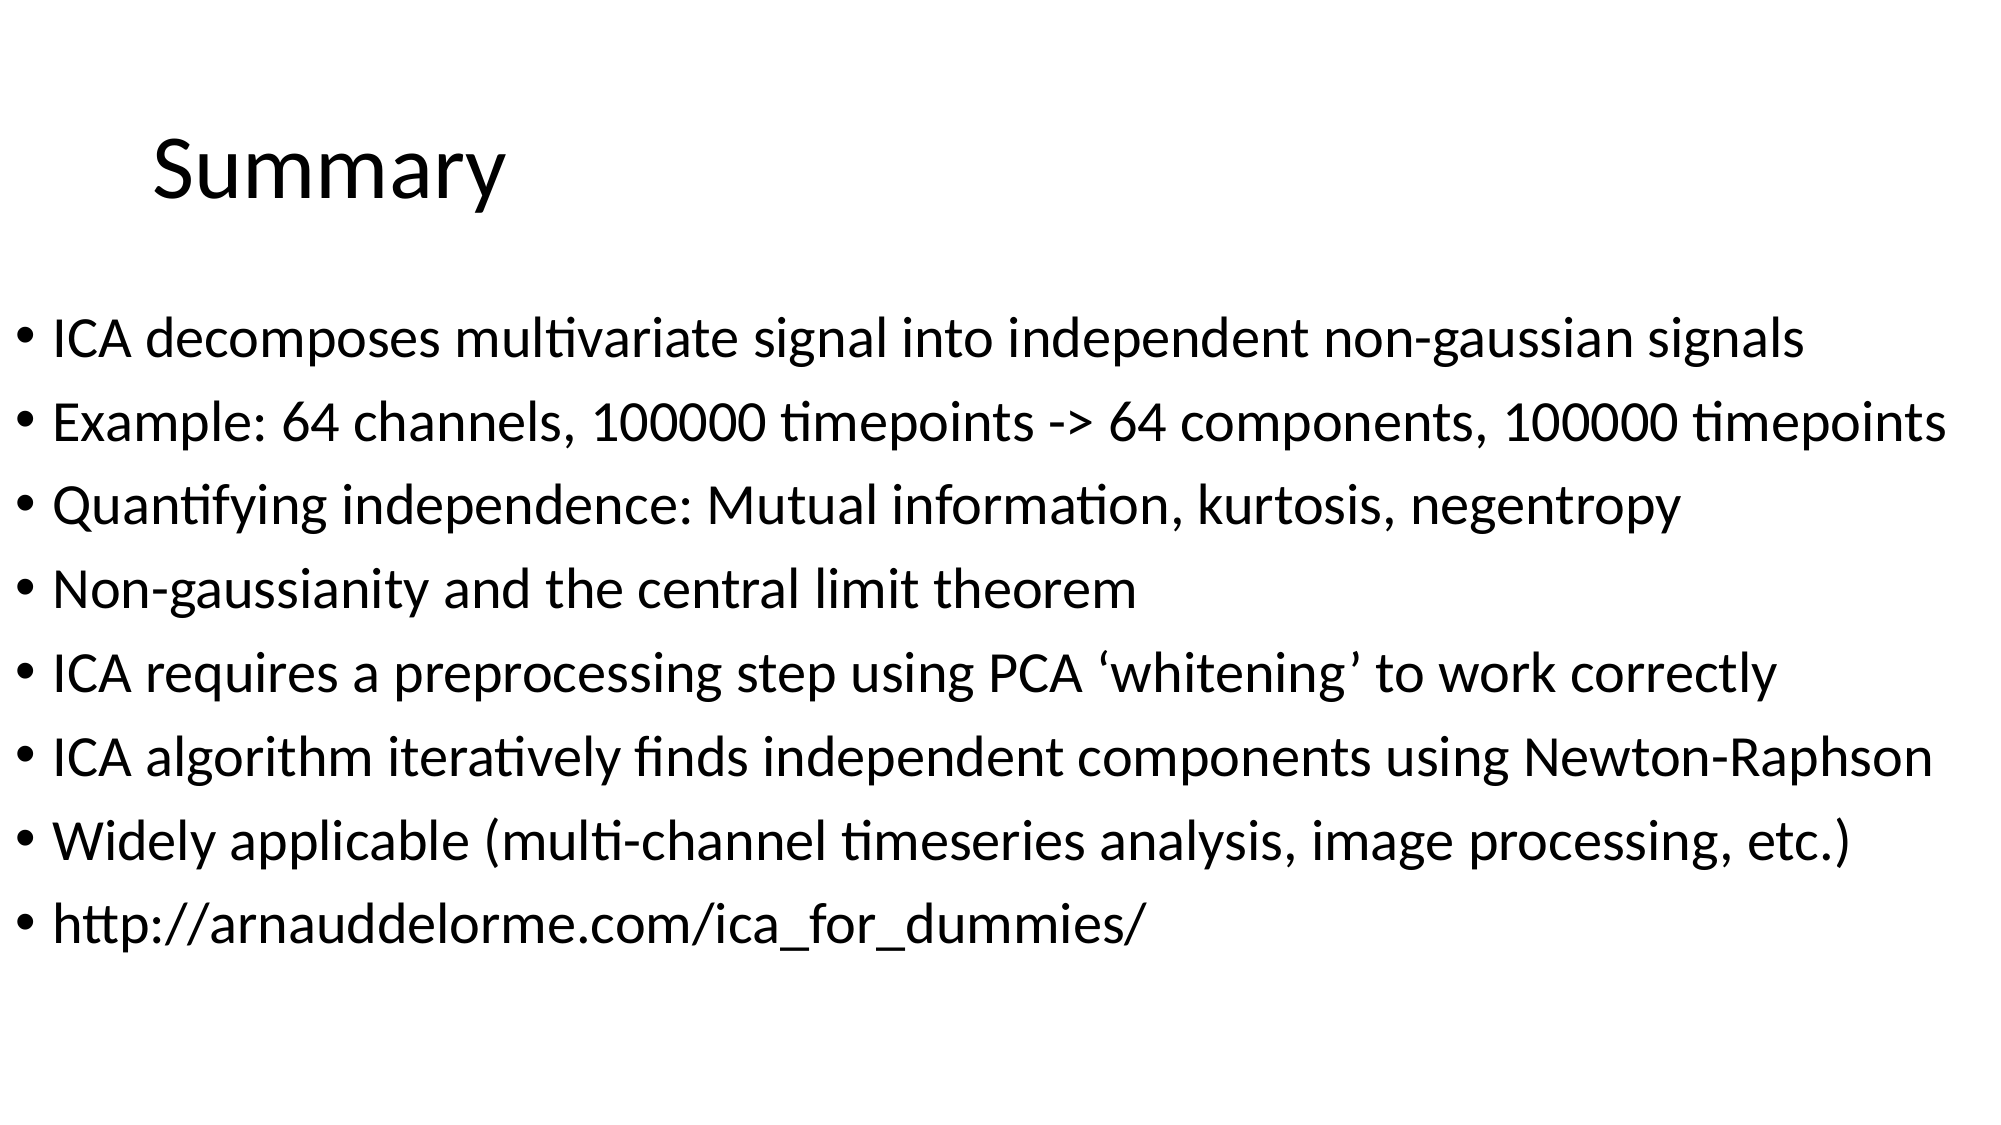

# Summary
ICA decomposes multivariate signal into independent non-gaussian signals
Example: 64 channels, 100000 timepoints -> 64 components, 100000 timepoints
Quantifying independence: Mutual information, kurtosis, negentropy
Non-gaussianity and the central limit theorem
ICA requires a preprocessing step using PCA ‘whitening’ to work correctly
ICA algorithm iteratively finds independent components using Newton-Raphson
Widely applicable (multi-channel timeseries analysis, image processing, etc.)
http://arnauddelorme.com/ica_for_dummies/